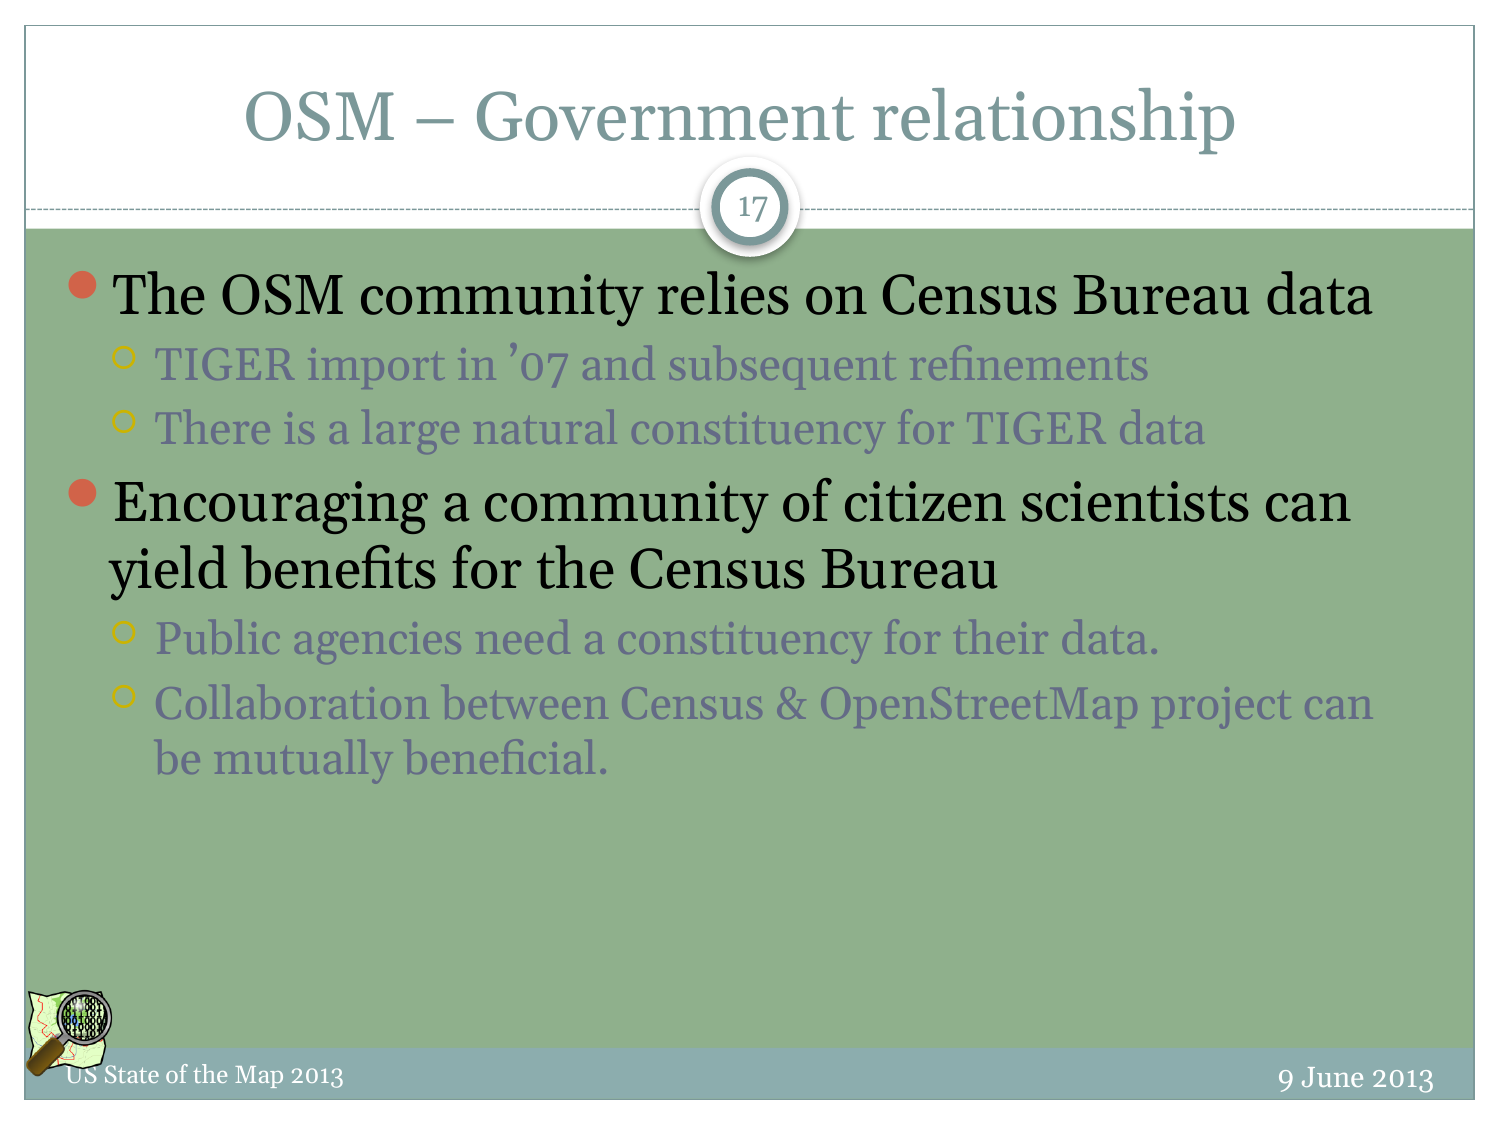

# OSM – Government relationship
17
The OSM community relies on Census Bureau data
TIGER import in ’07 and subsequent refinements
There is a large natural constituency for TIGER data
Encouraging a community of citizen scientists can yield benefits for the Census Bureau
Public agencies need a constituency for their data.
Collaboration between Census & OpenStreetMap project can be mutually beneficial.
9 June 2013
US State of the Map 2013